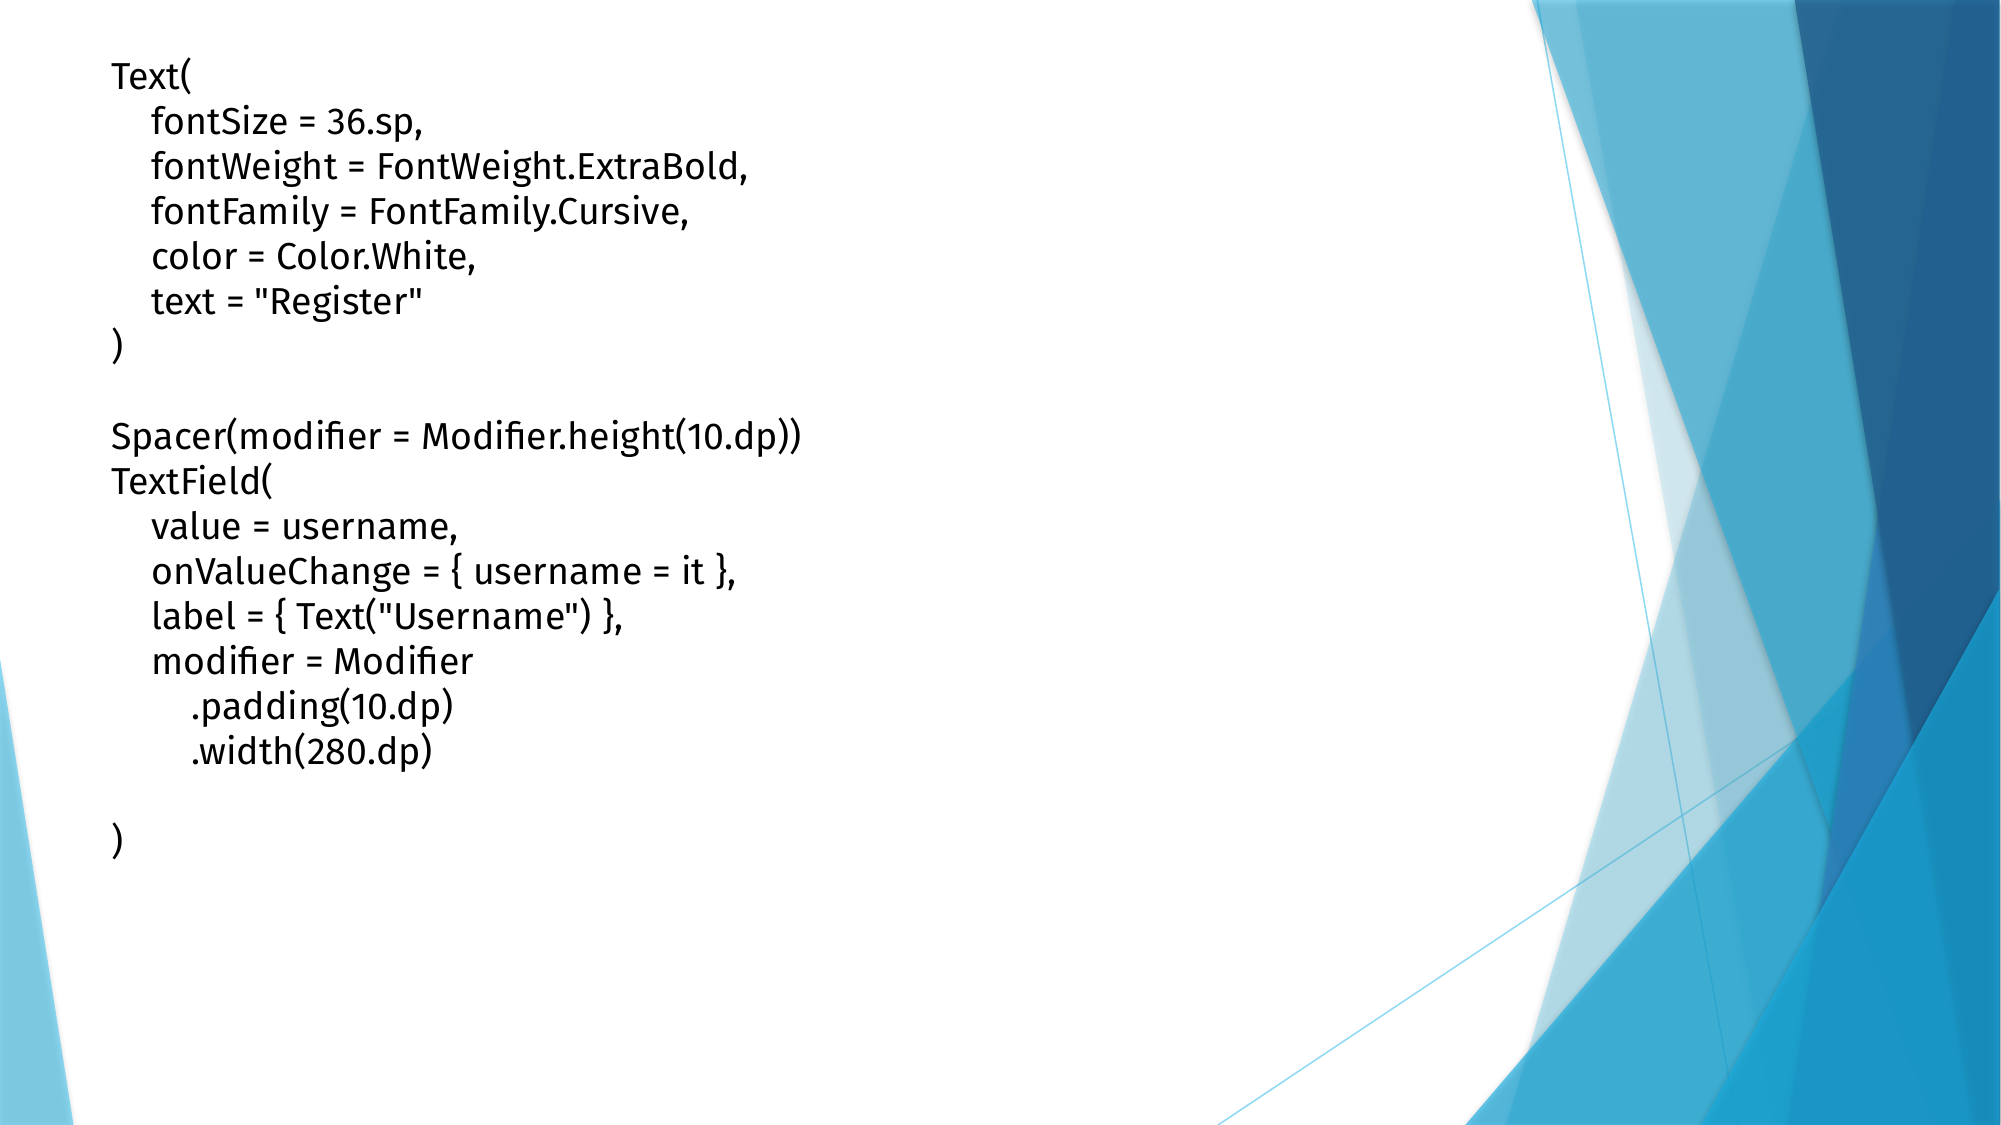

Text(
            fontSize = 36.sp,
            fontWeight = FontWeight.ExtraBold,
            fontFamily = FontFamily.Cursive,
            color = Color.White,
            text = "Register"
        )

        Spacer(modifier = Modifier.height(10.dp))
        TextField(
            value = username,
            onValueChange = { username = it },
            label = { Text("Username") },
            modifier = Modifier
                .padding(10.dp)
                .width(280.dp)

        )